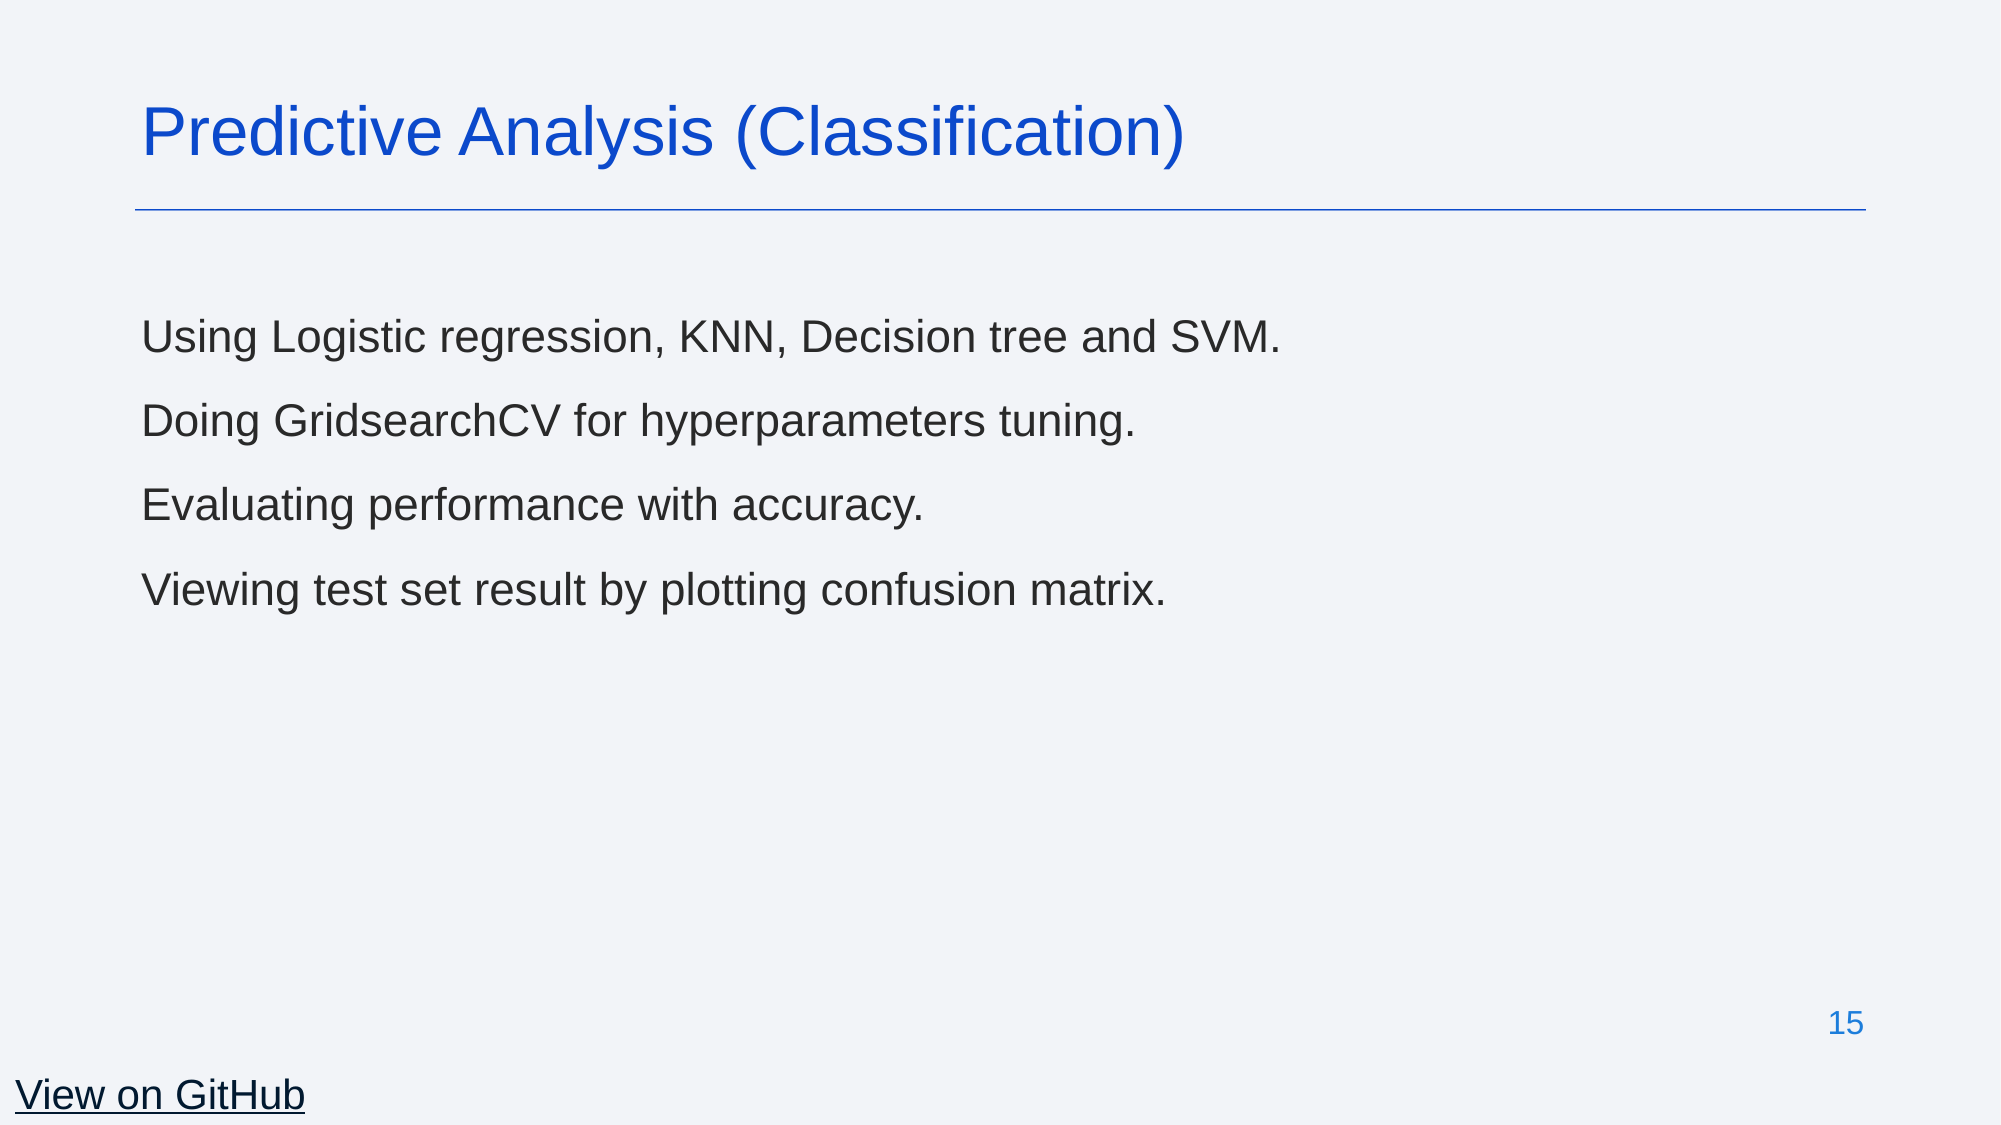

Predictive Analysis (Classification)
Using Logistic regression, KNN, Decision tree and SVM.
Doing GridsearchCV for hyperparameters tuning.
Evaluating performance with accuracy.
Viewing test set result by plotting confusion matrix.
15
View on GitHub